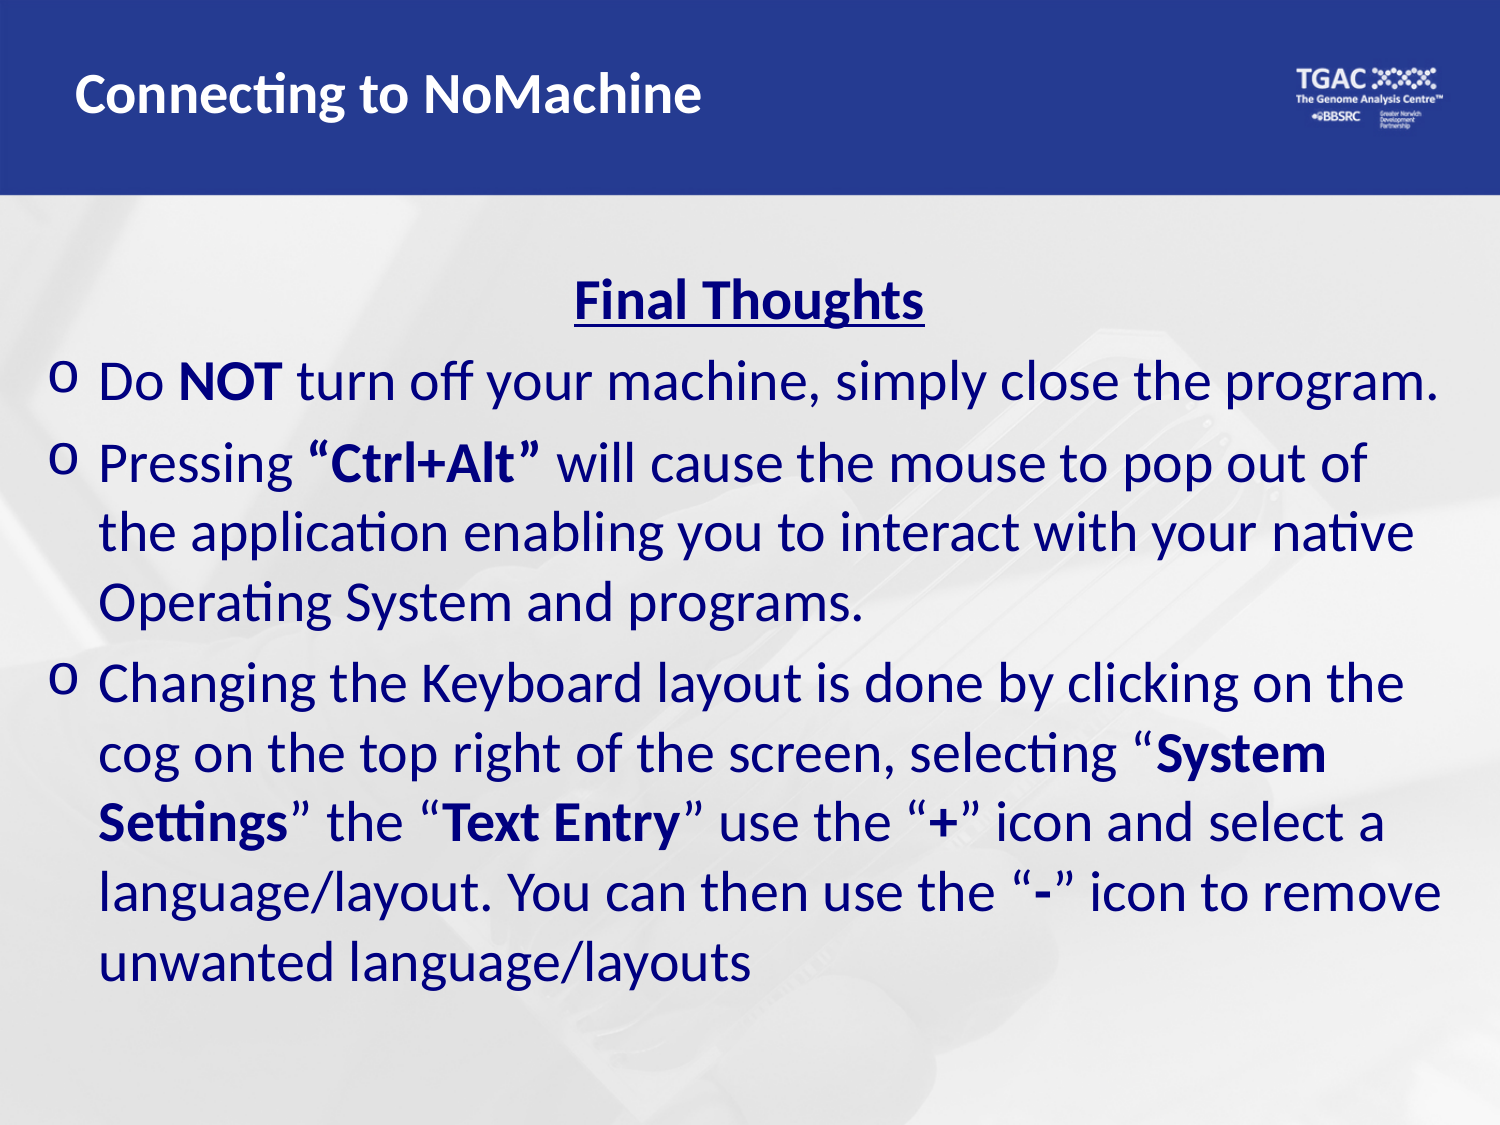

Connecting to NoMachine

Final Thoughts
Do NOT turn off your machine, simply close the program.
Pressing “Ctrl+Alt” will cause the mouse to pop out of the application enabling you to interact with your native Operating System and programs.
Changing the Keyboard layout is done by clicking on the cog on the top right of the screen, selecting “System Settings” the “Text Entry” use the “+” icon and select a language/layout. You can then use the “-” icon to remove unwanted language/layouts